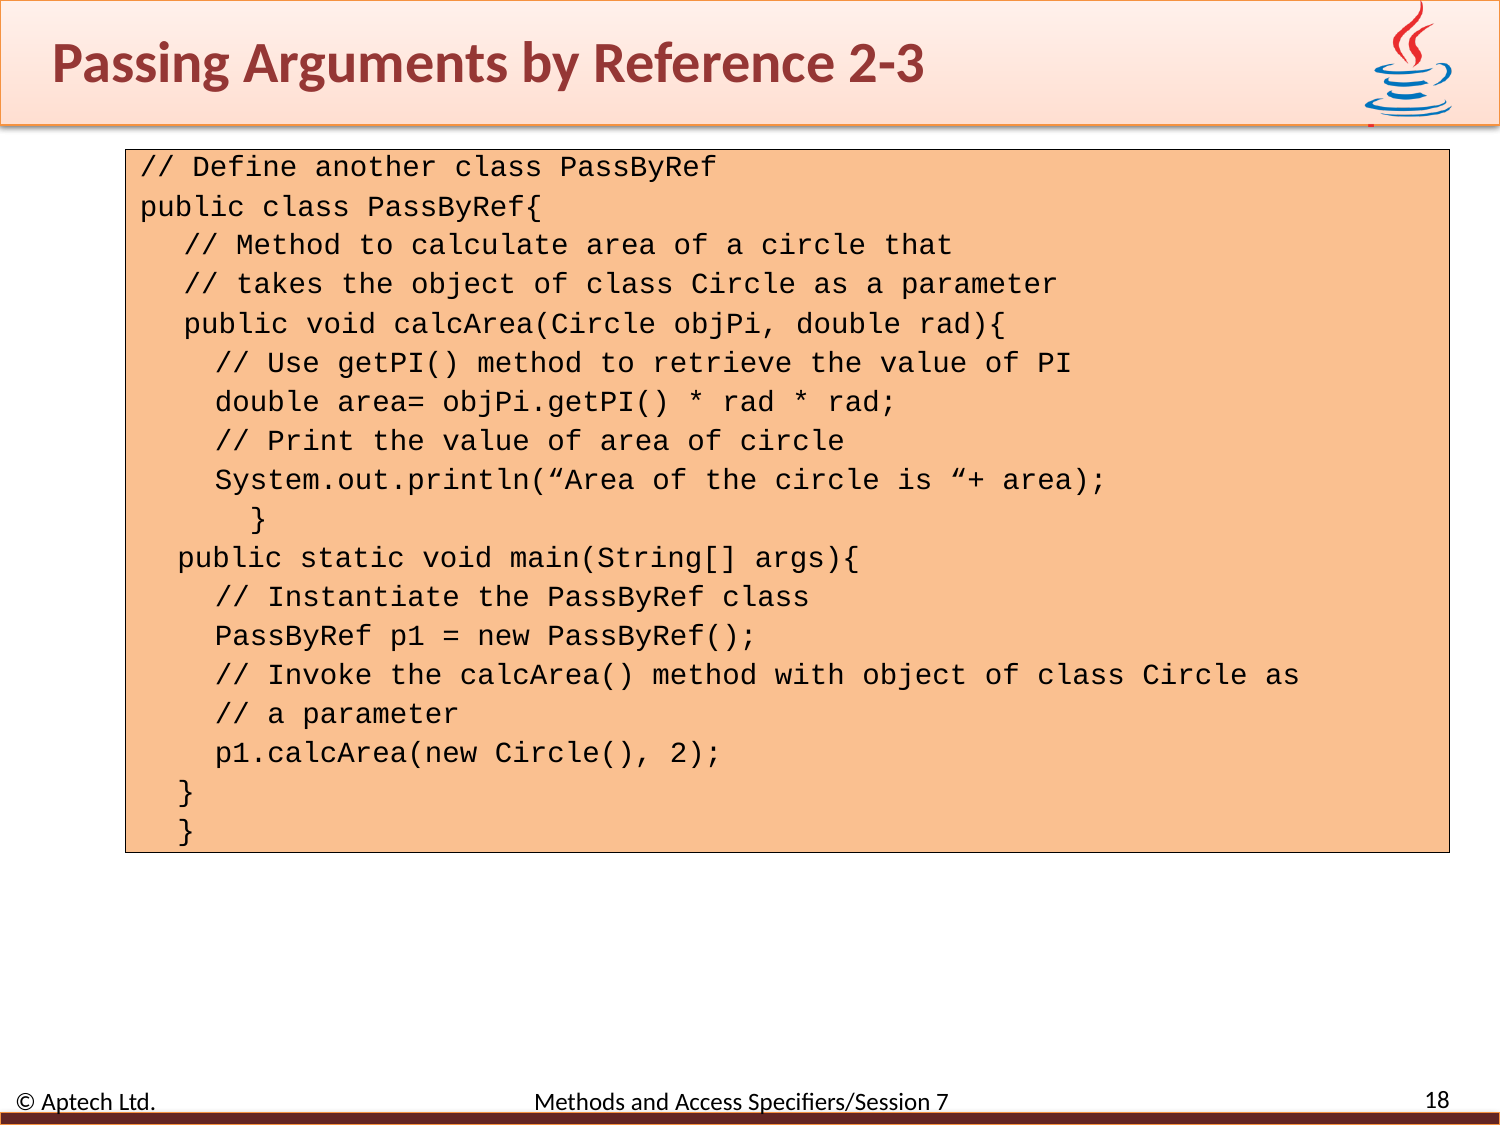

# Passing Arguments by Reference 2-3
// Define another class PassByRef
public class PassByRef{
// Method to calculate area of a circle that
// takes the object of class Circle as a parameter
public void calcArea(Circle objPi, double rad){
// Use getPI() method to retrieve the value of PI
double area= objPi.getPI() * rad * rad;
// Print the value of area of circle
System.out.println(“Area of the circle is “+ area);
  }
public static void main(String[] args){
// Instantiate the PassByRef class
PassByRef p1 = new PassByRef();
// Invoke the calcArea() method with object of class Circle as
// a parameter
p1.calcArea(new Circle(), 2);
}
}
18
© Aptech Ltd.                                                                  Methods and Access Specifiers/Session 7